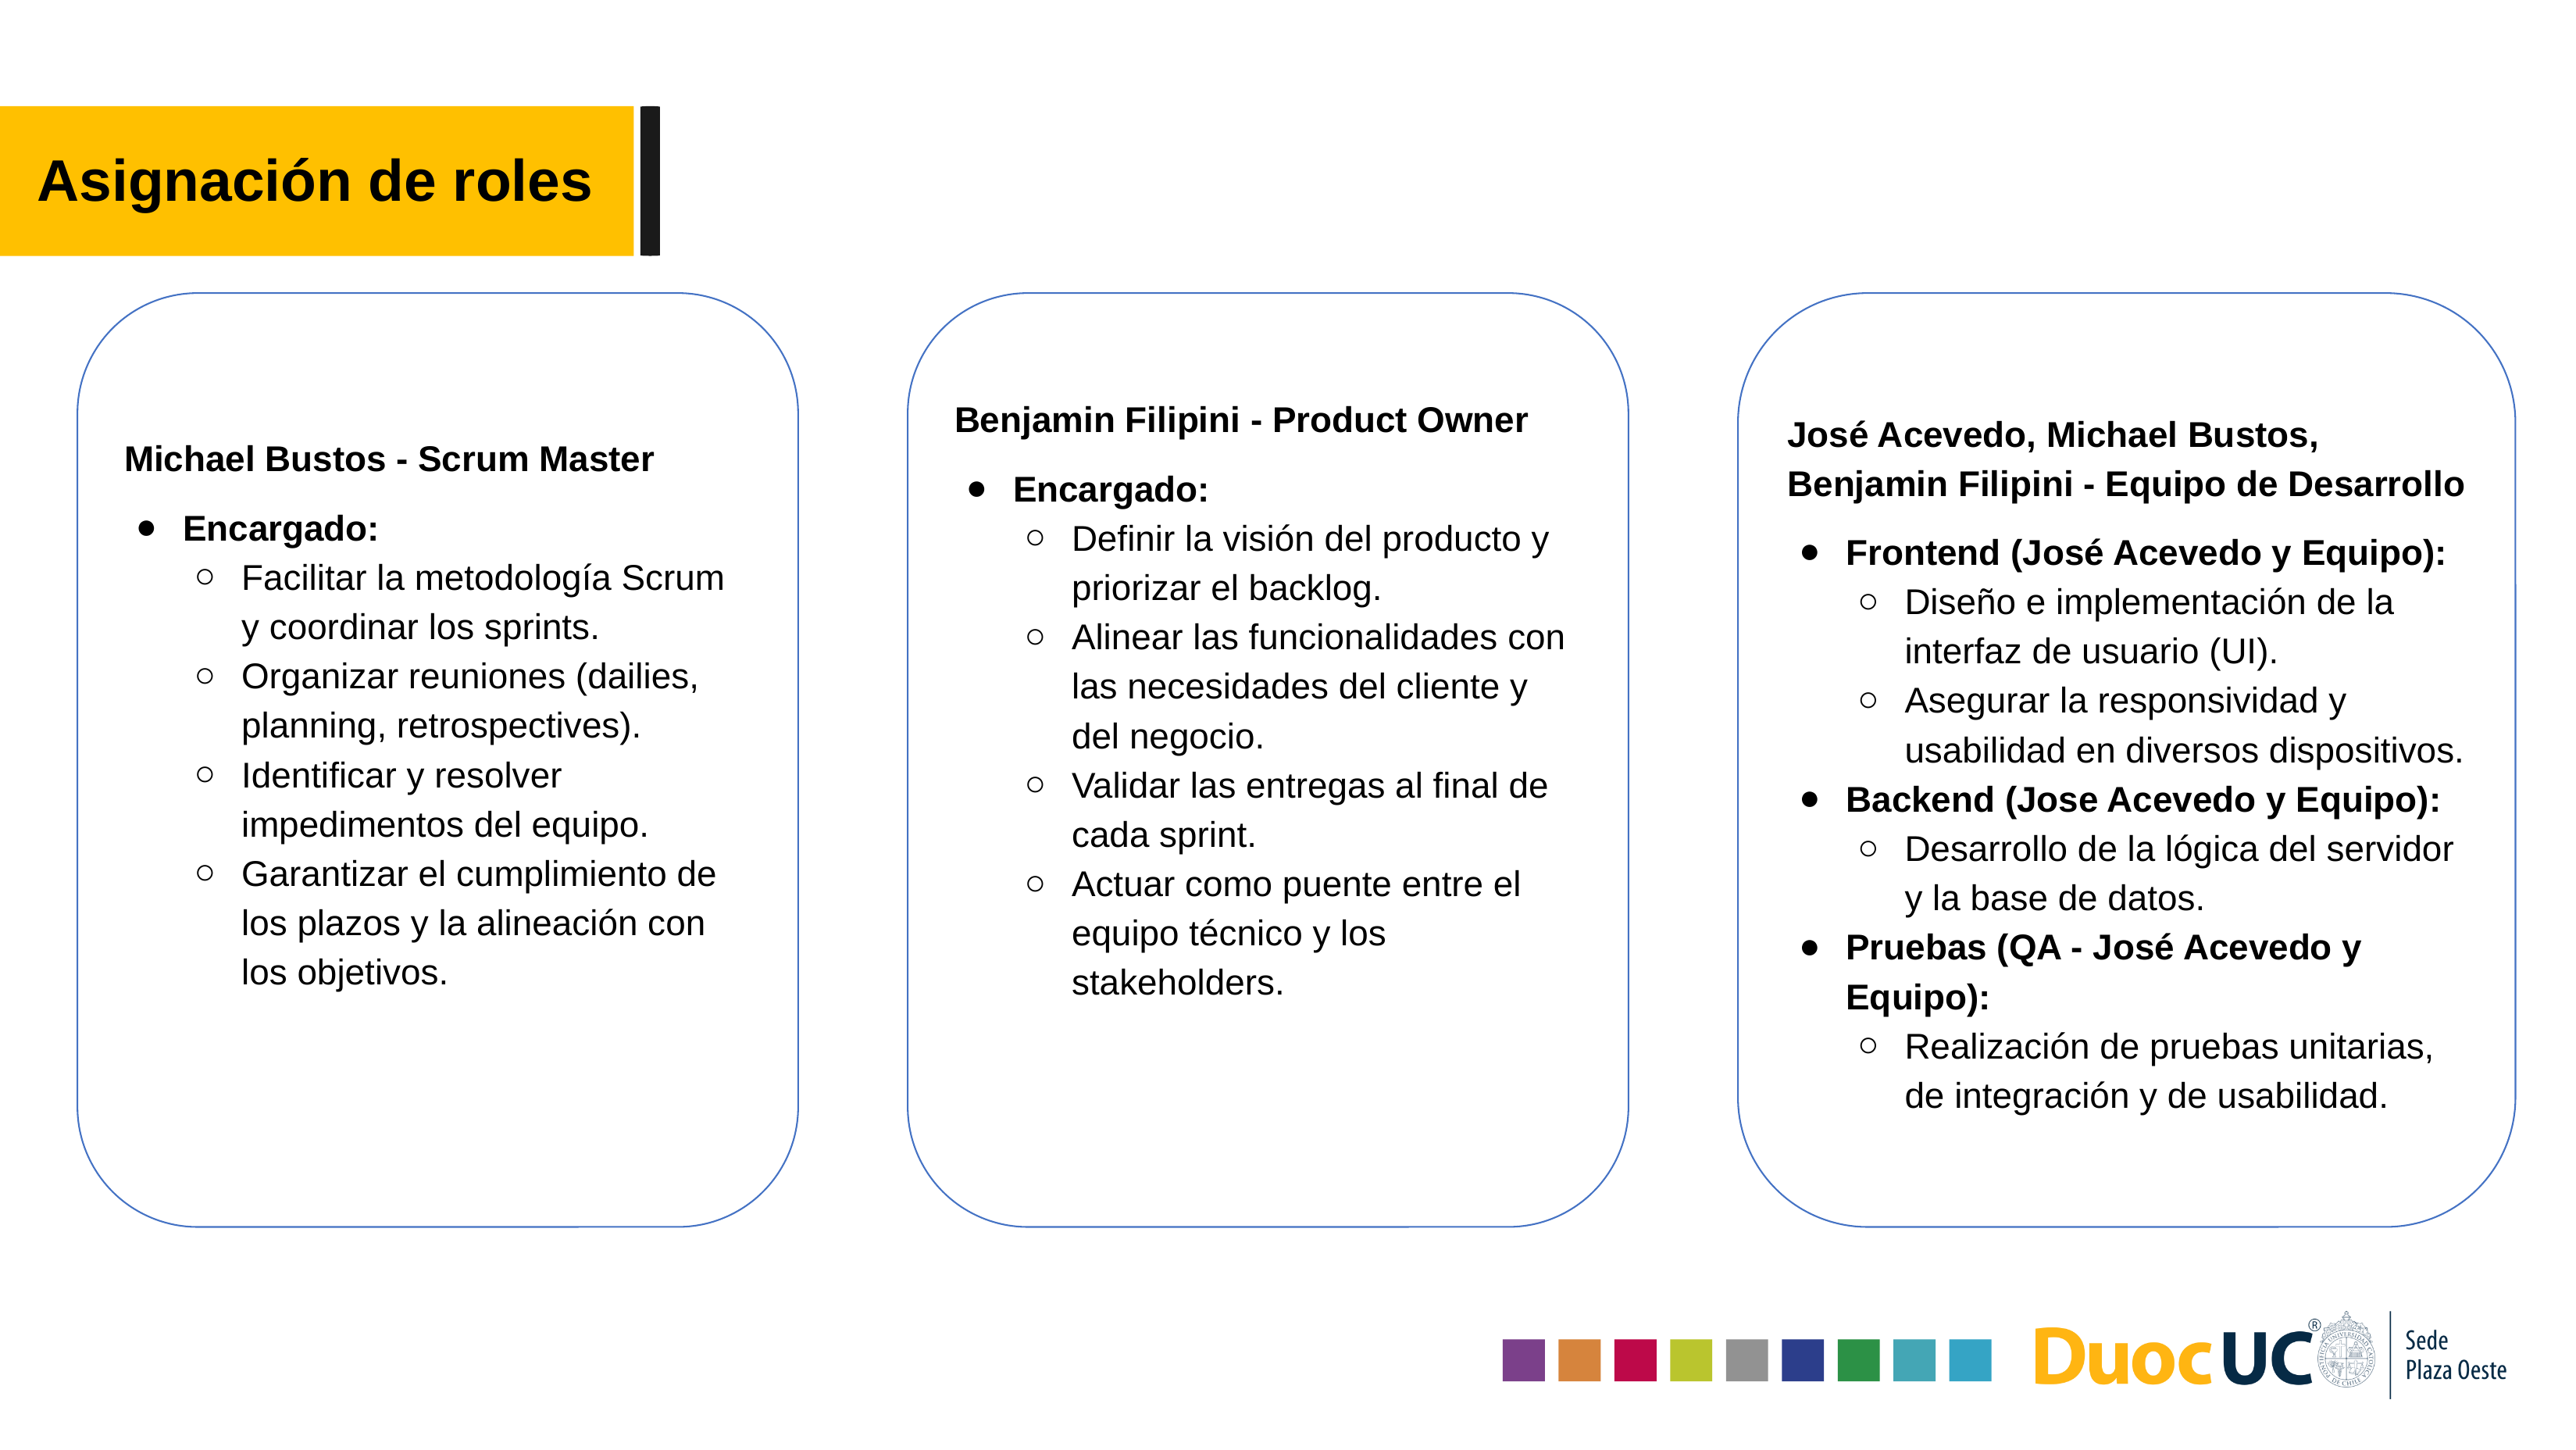

Asignación de roles
José Acevedo, Michael Bustos, Benjamin Filipini - Equipo de Desarrollo
Frontend (José Acevedo y Equipo):
Diseño e implementación de la interfaz de usuario (UI).
Asegurar la responsividad y usabilidad en diversos dispositivos.
Backend (Jose Acevedo y Equipo):
Desarrollo de la lógica del servidor y la base de datos.
Pruebas (QA - José Acevedo y Equipo):
Realización de pruebas unitarias, de integración y de usabilidad.

Michael Bustos - Scrum Master
Encargado:
Facilitar la metodología Scrum y coordinar los sprints.
Organizar reuniones (dailies, planning, retrospectives).
Identificar y resolver impedimentos del equipo.
Garantizar el cumplimiento de los plazos y la alineación con los objetivos.

Benjamin Filipini - Product Owner
Encargado:
Definir la visión del producto y priorizar el backlog.
Alinear las funcionalidades con las necesidades del cliente y del negocio.
Validar las entregas al final de cada sprint.
Actuar como puente entre el equipo técnico y los stakeholders.